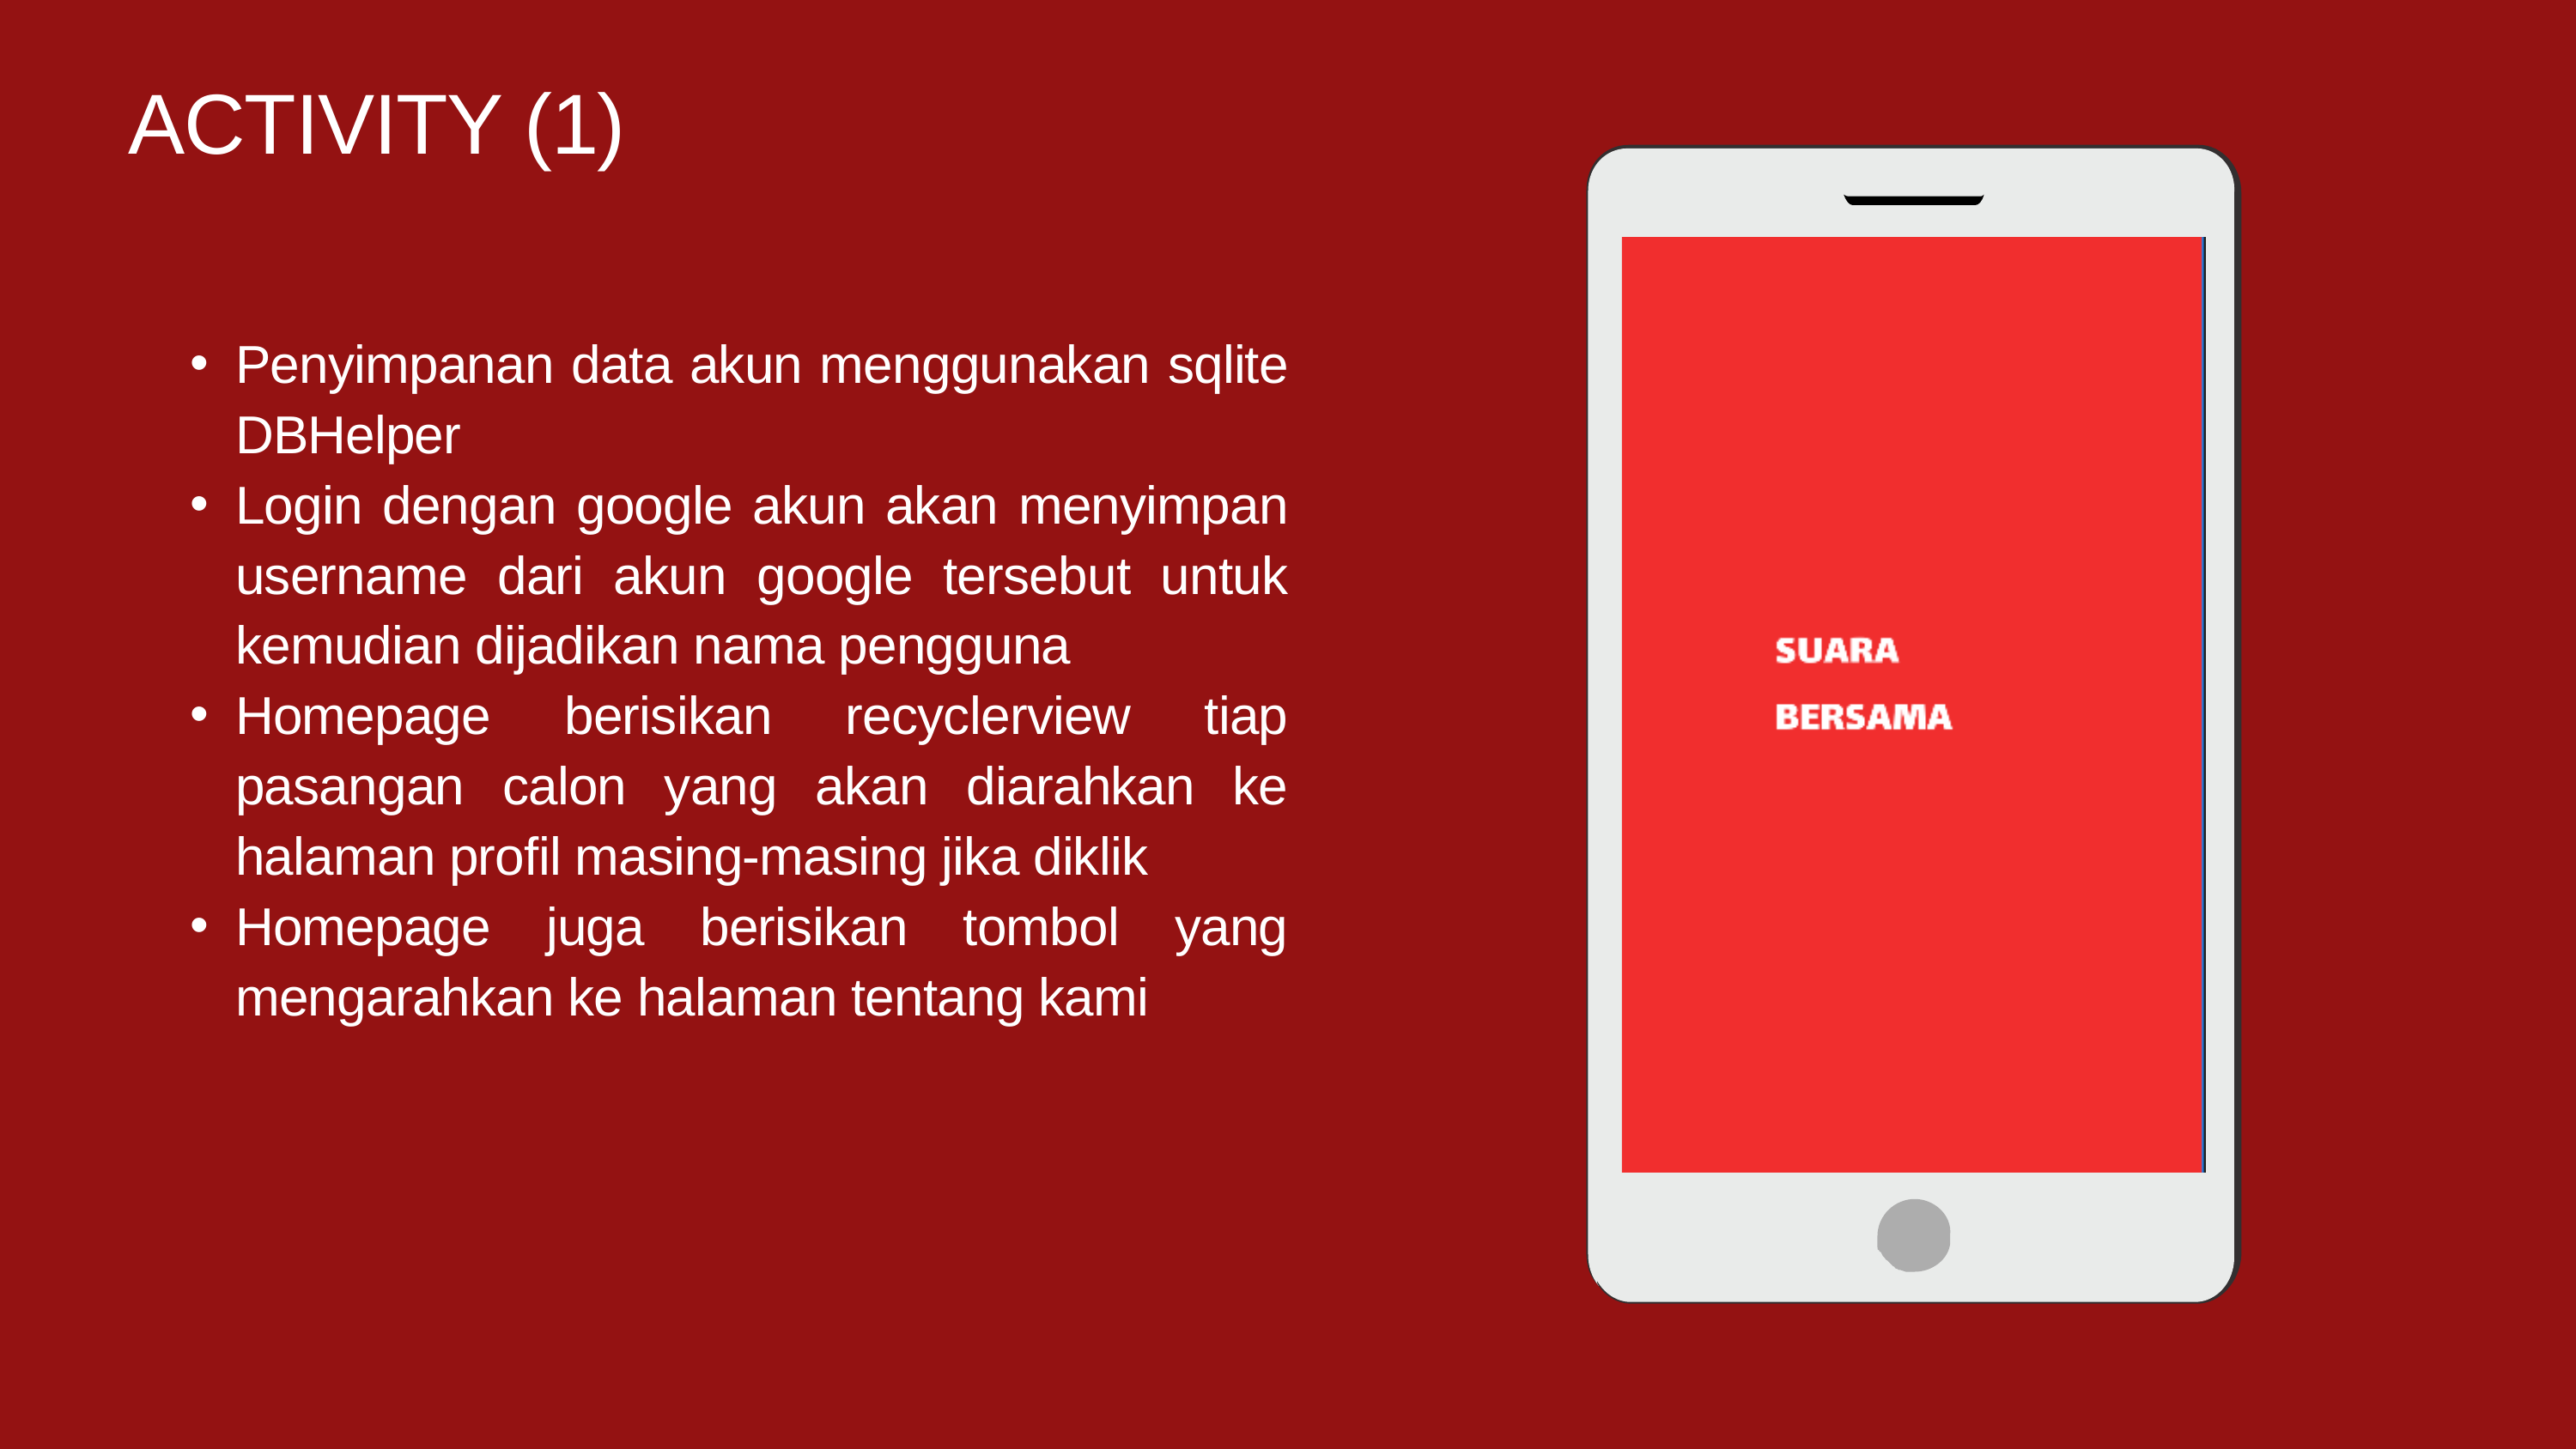

ACTIVITY (1)

Penyimpanan data akun menggunakan sqlite DBHelper
Login dengan google akun akan menyimpan username dari akun google tersebut untuk kemudian dijadikan nama pengguna
Homepage berisikan recyclerview tiap pasangan calon yang akan diarahkan ke halaman profil masing-masing jika diklik
Homepage juga berisikan tombol yang mengarahkan ke halaman tentang kami